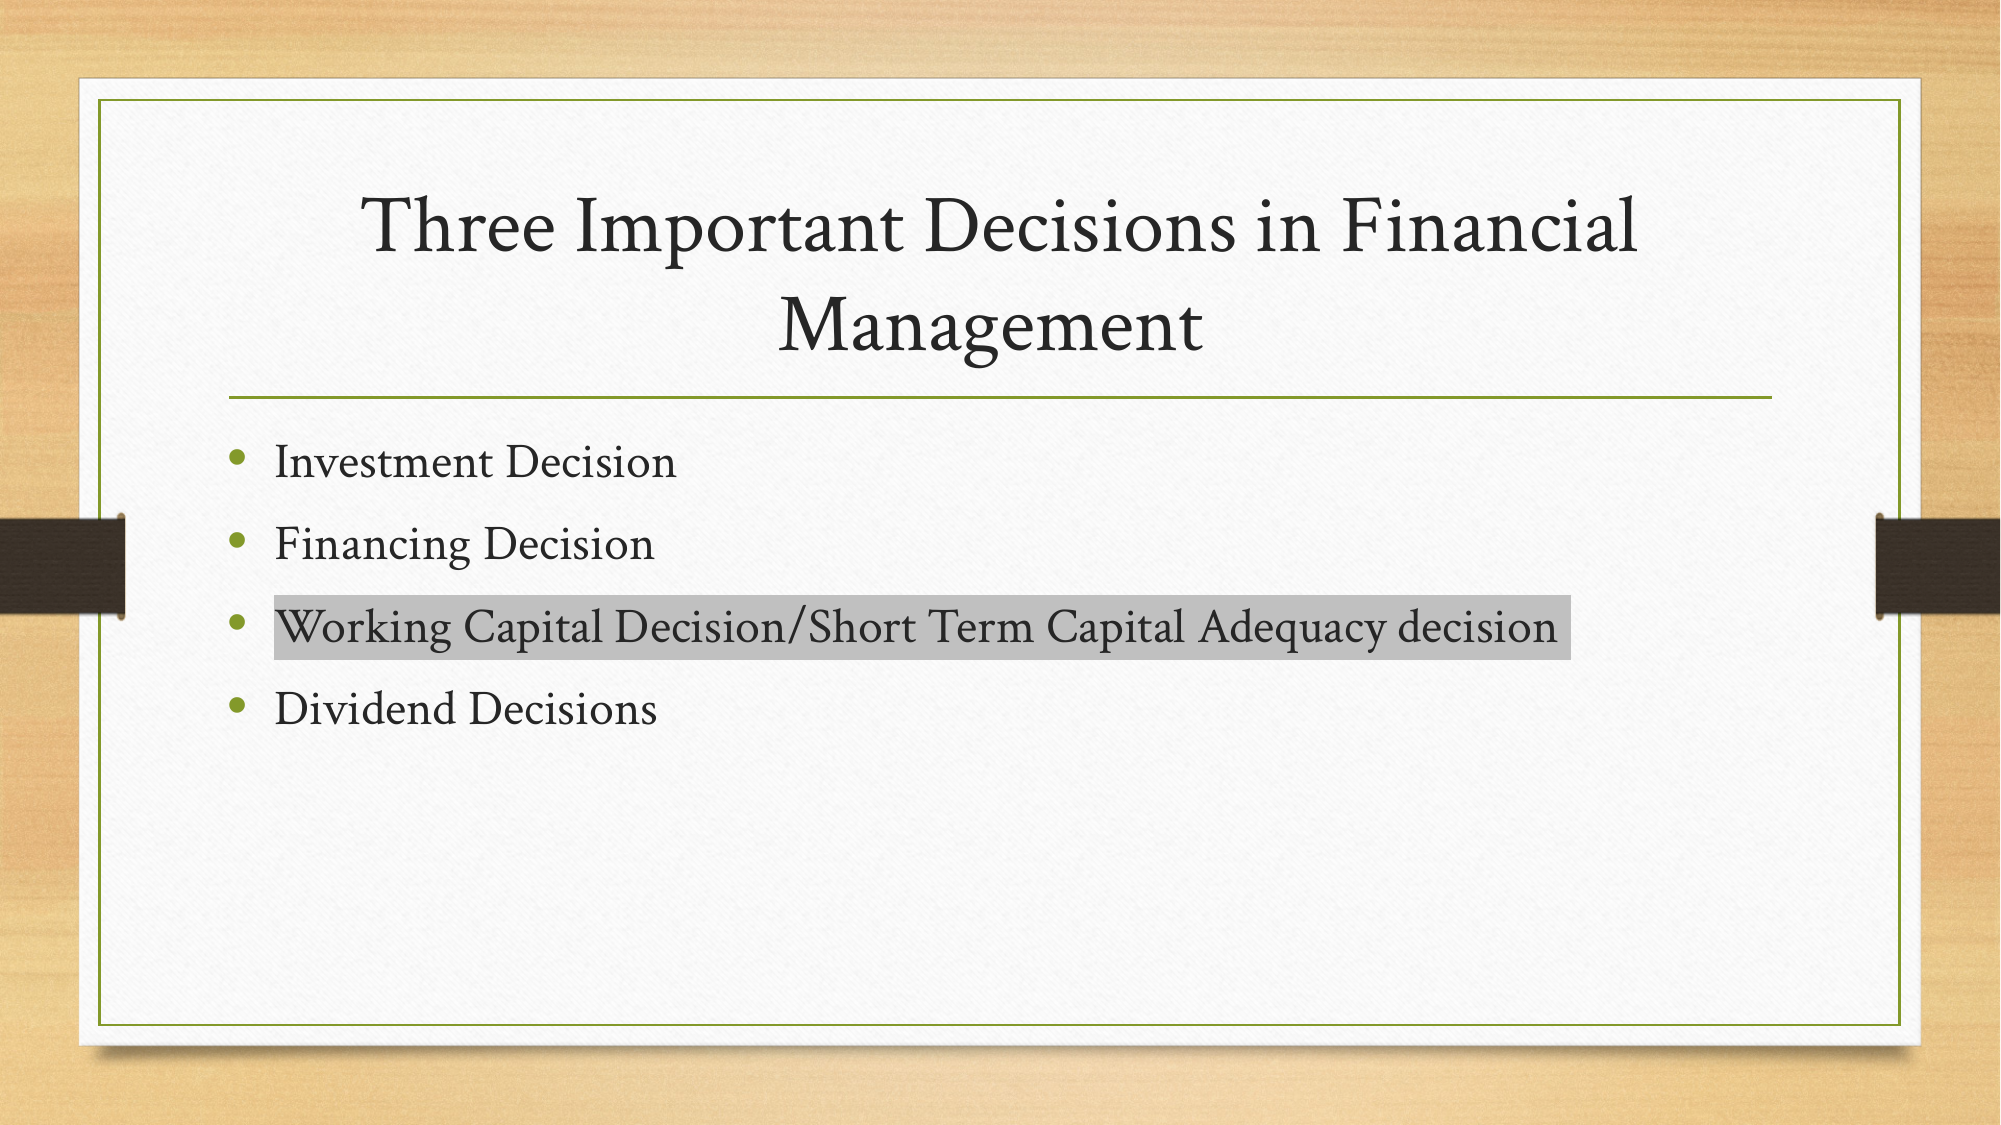

# Three Important Decisions in Financial Management
Investment Decision
Financing Decision
Working Capital Decision/Short Term Capital Adequacy decision
Dividend Decisions